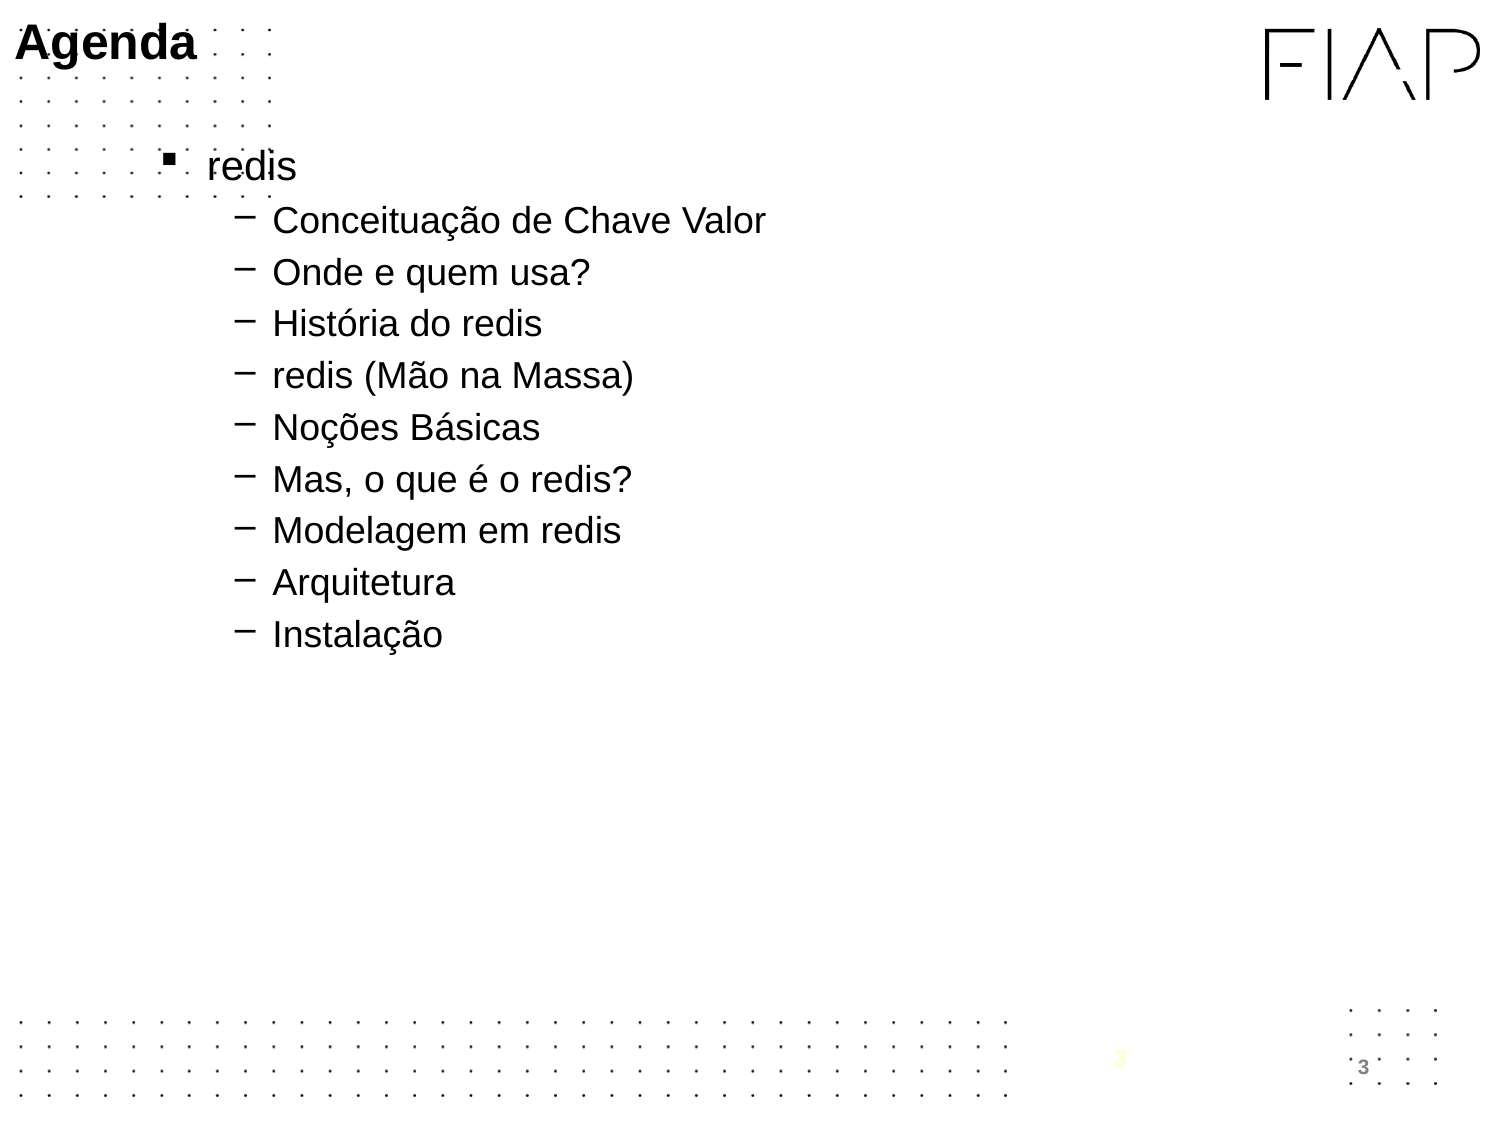

Agenda
redis
Conceituação de Chave Valor
Onde e quem usa?
História do redis
redis (Mão na Massa)
Noções Básicas
Mas, o que é o redis?
Modelagem em redis
Arquitetura
Instalação